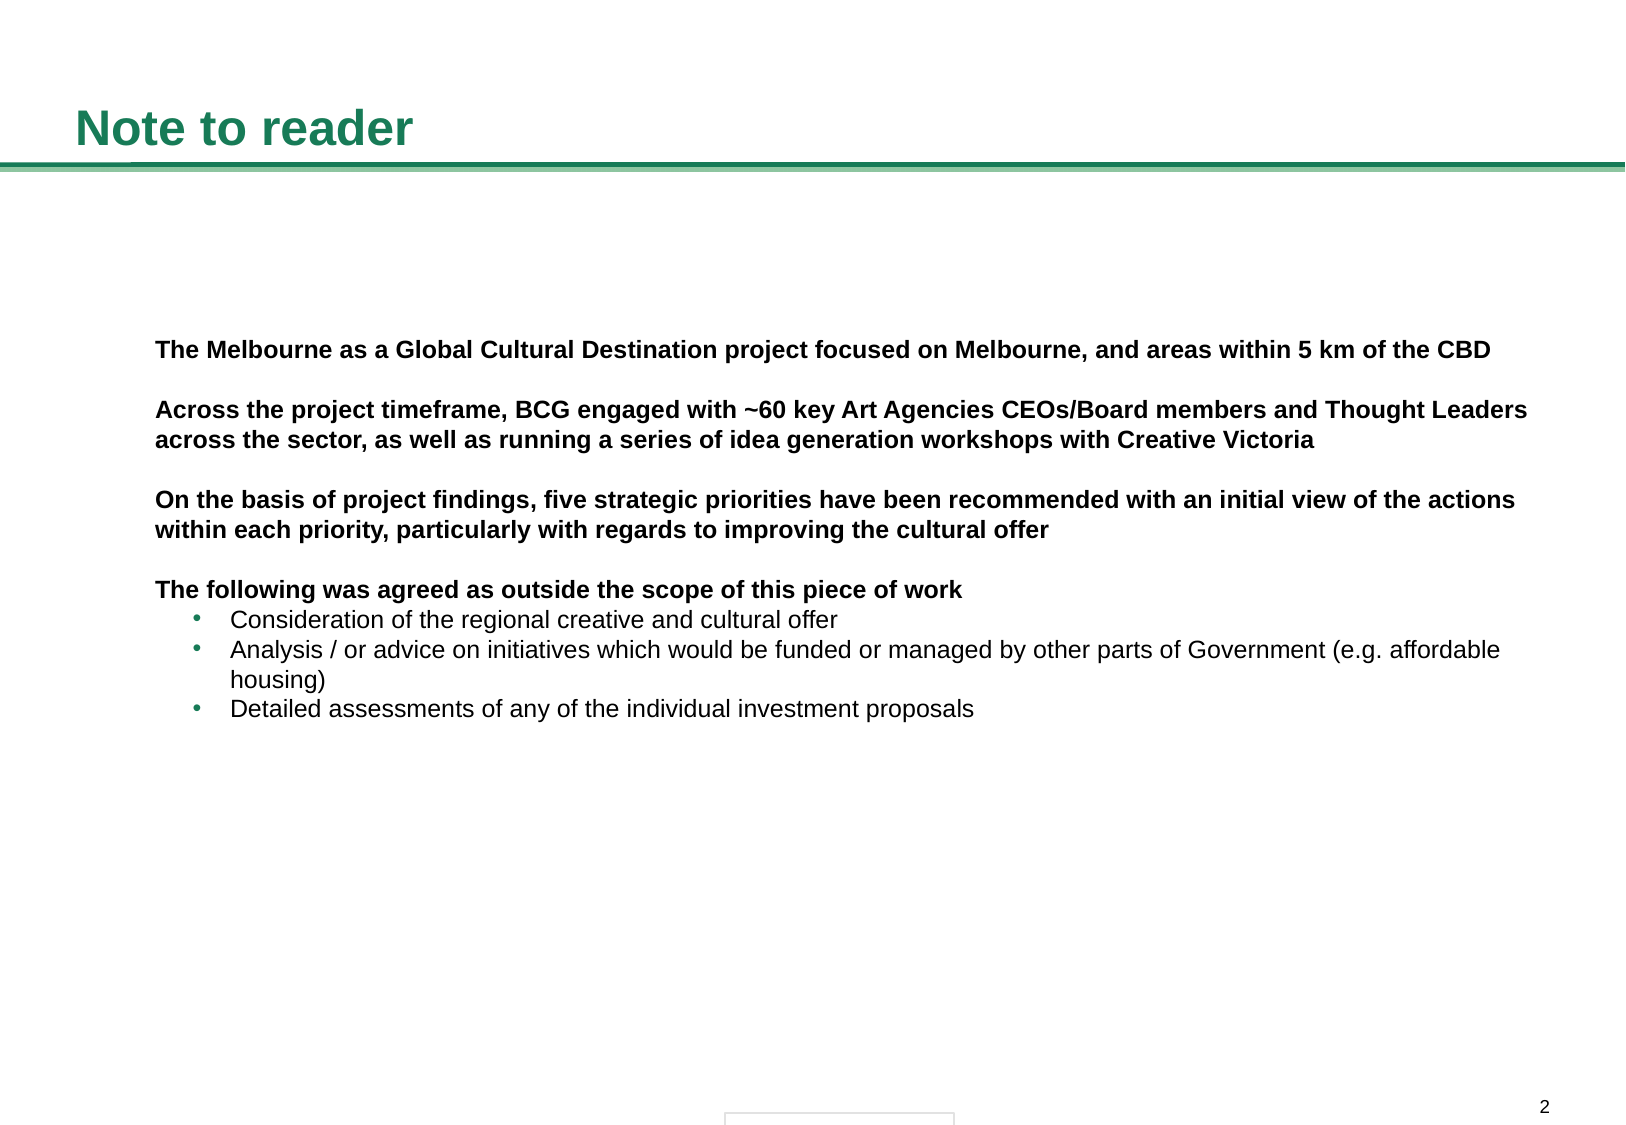

# Note to reader
The Melbourne as a Global Cultural Destination project focused on Melbourne, and areas within 5 km of the CBD

Across the project timeframe, BCG engaged with ~60 key Art Agencies CEOs/Board members and Thought Leaders across the sector, as well as running a series of idea generation workshops with Creative Victoria

On the basis of project findings, five strategic priorities have been recommended with an initial view of the actions within each priority, particularly with regards to improving the cultural offer

The following was agreed as outside the scope of this piece of work
Consideration of the regional creative and cultural offer
Analysis / or advice on initiatives which would be funded or managed by other parts of Government (e.g. affordable housing)
Detailed assessments of any of the individual investment proposals